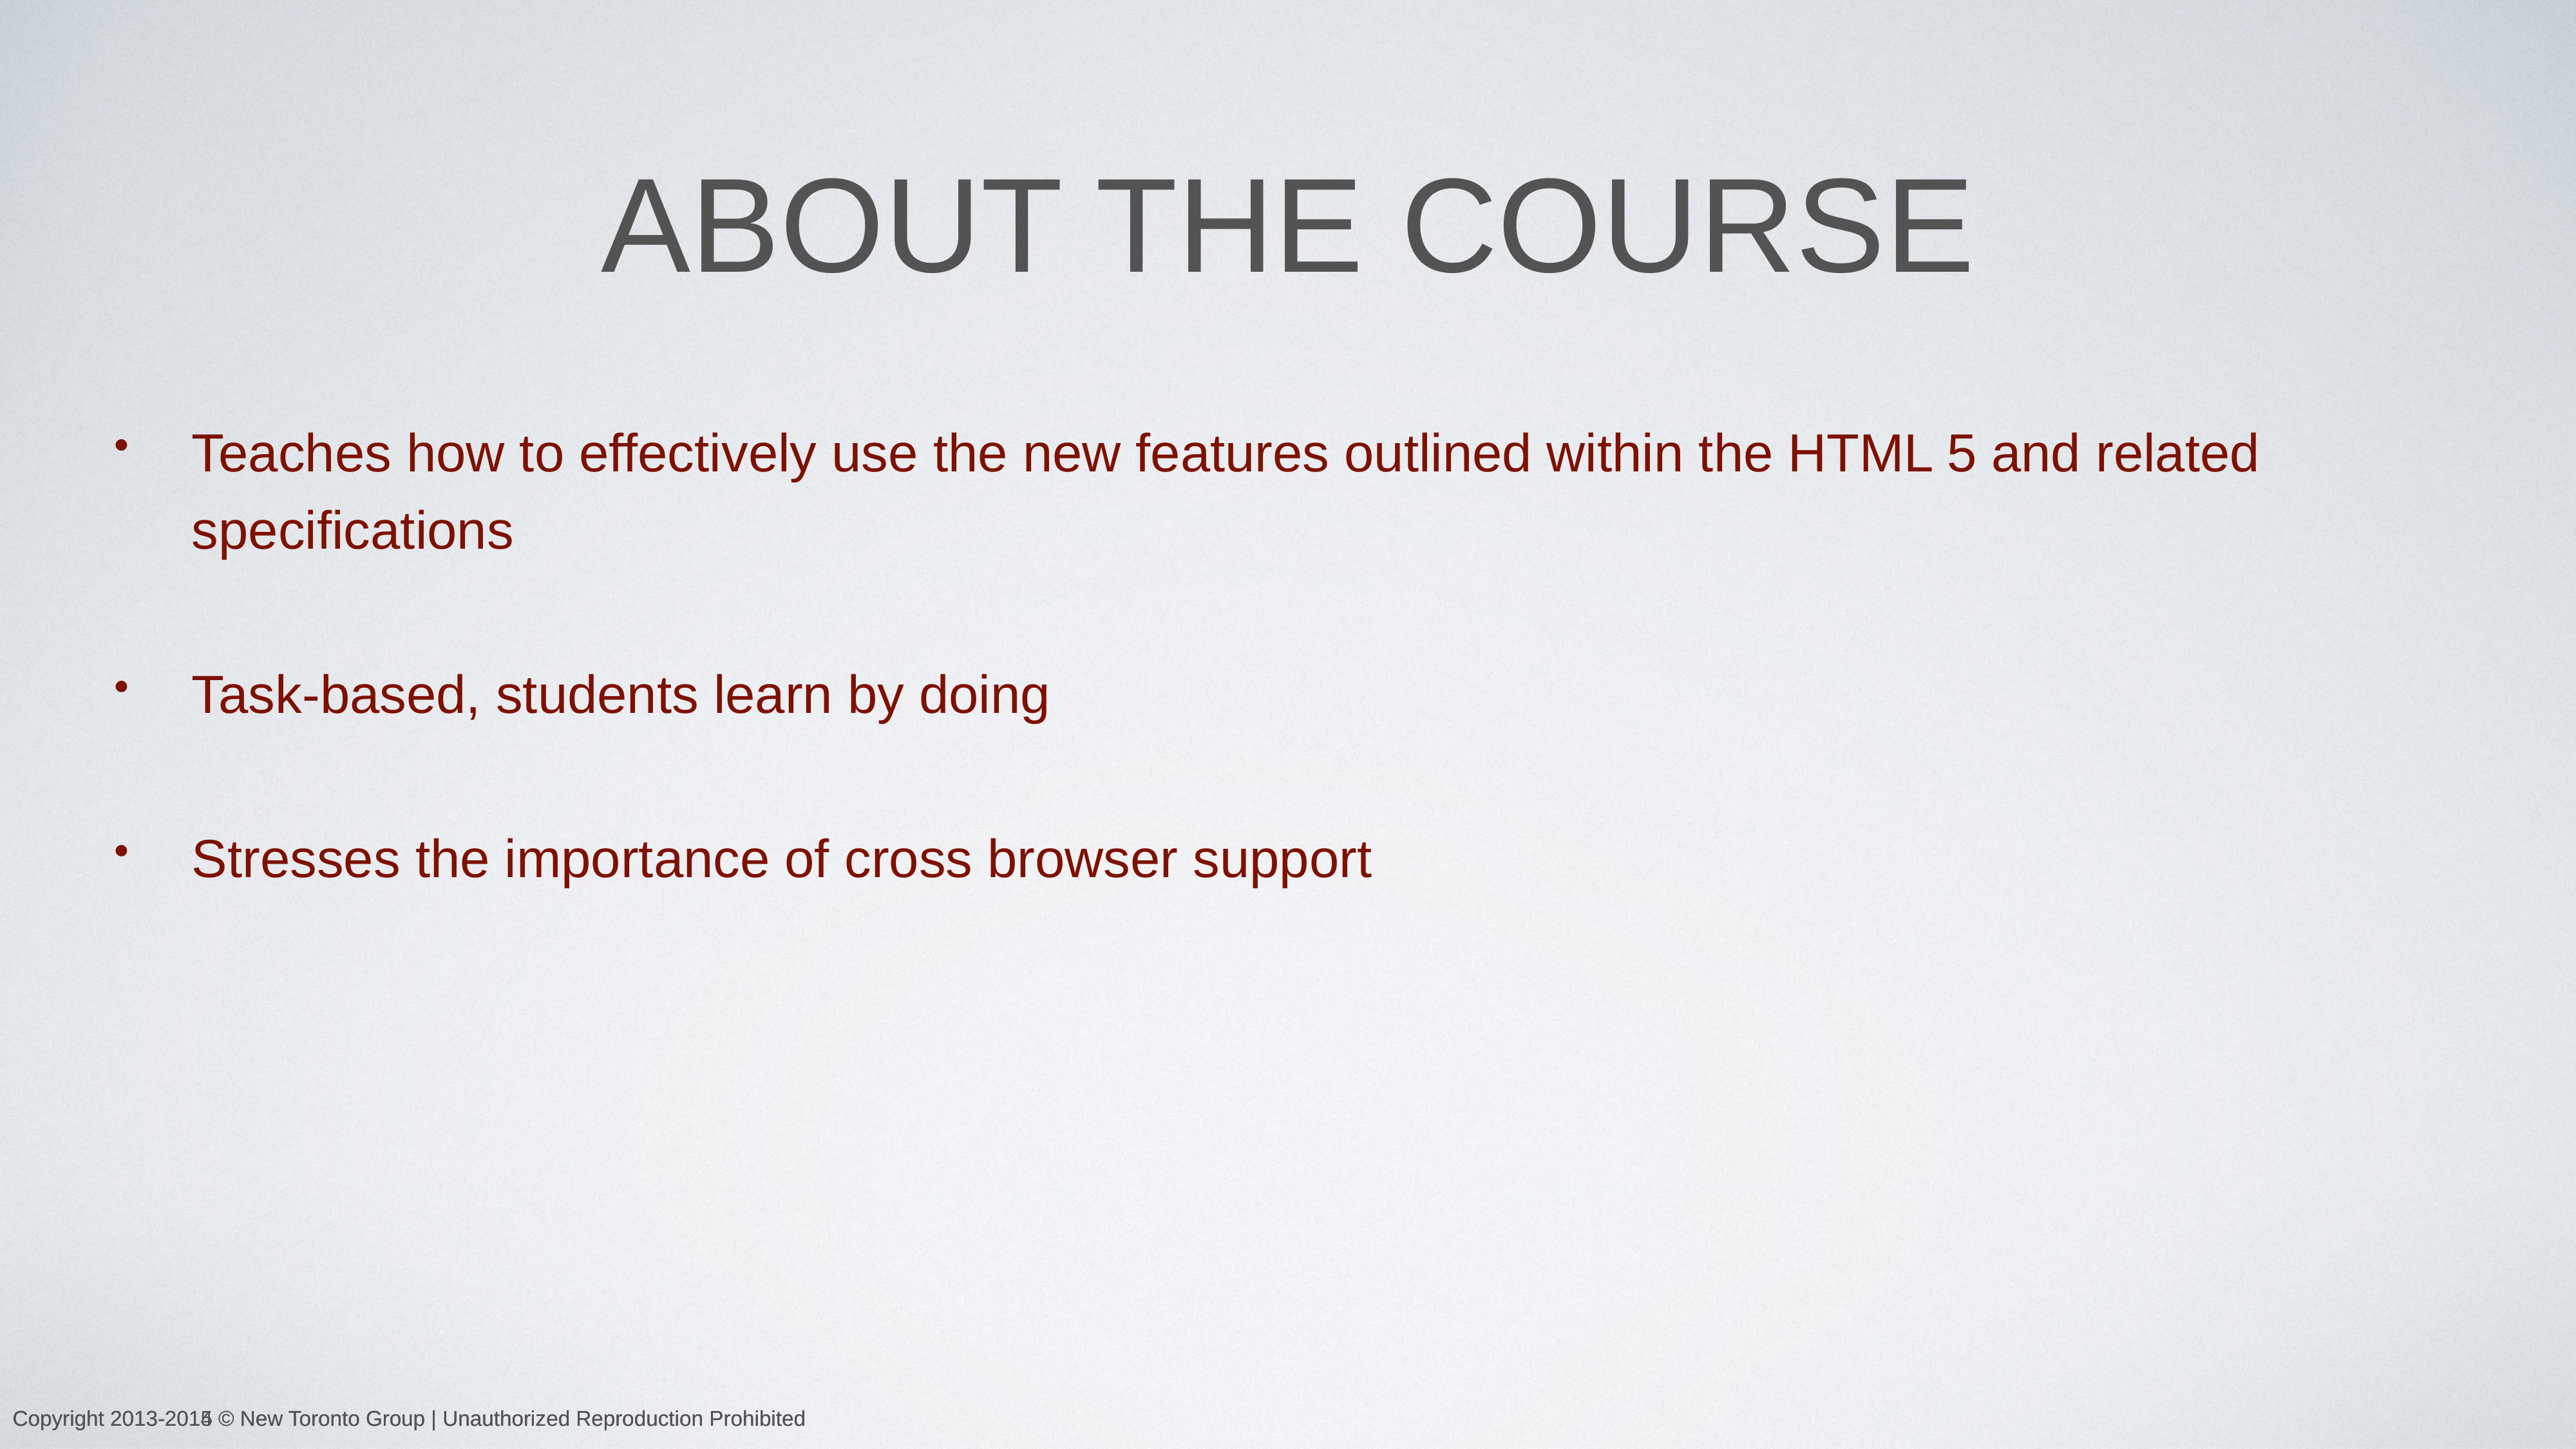

# About the Course
Teaches how to effectively use the new features outlined within the HTML 5 and related specifications
Task-based, students learn by doing
Stresses the importance of cross browser support